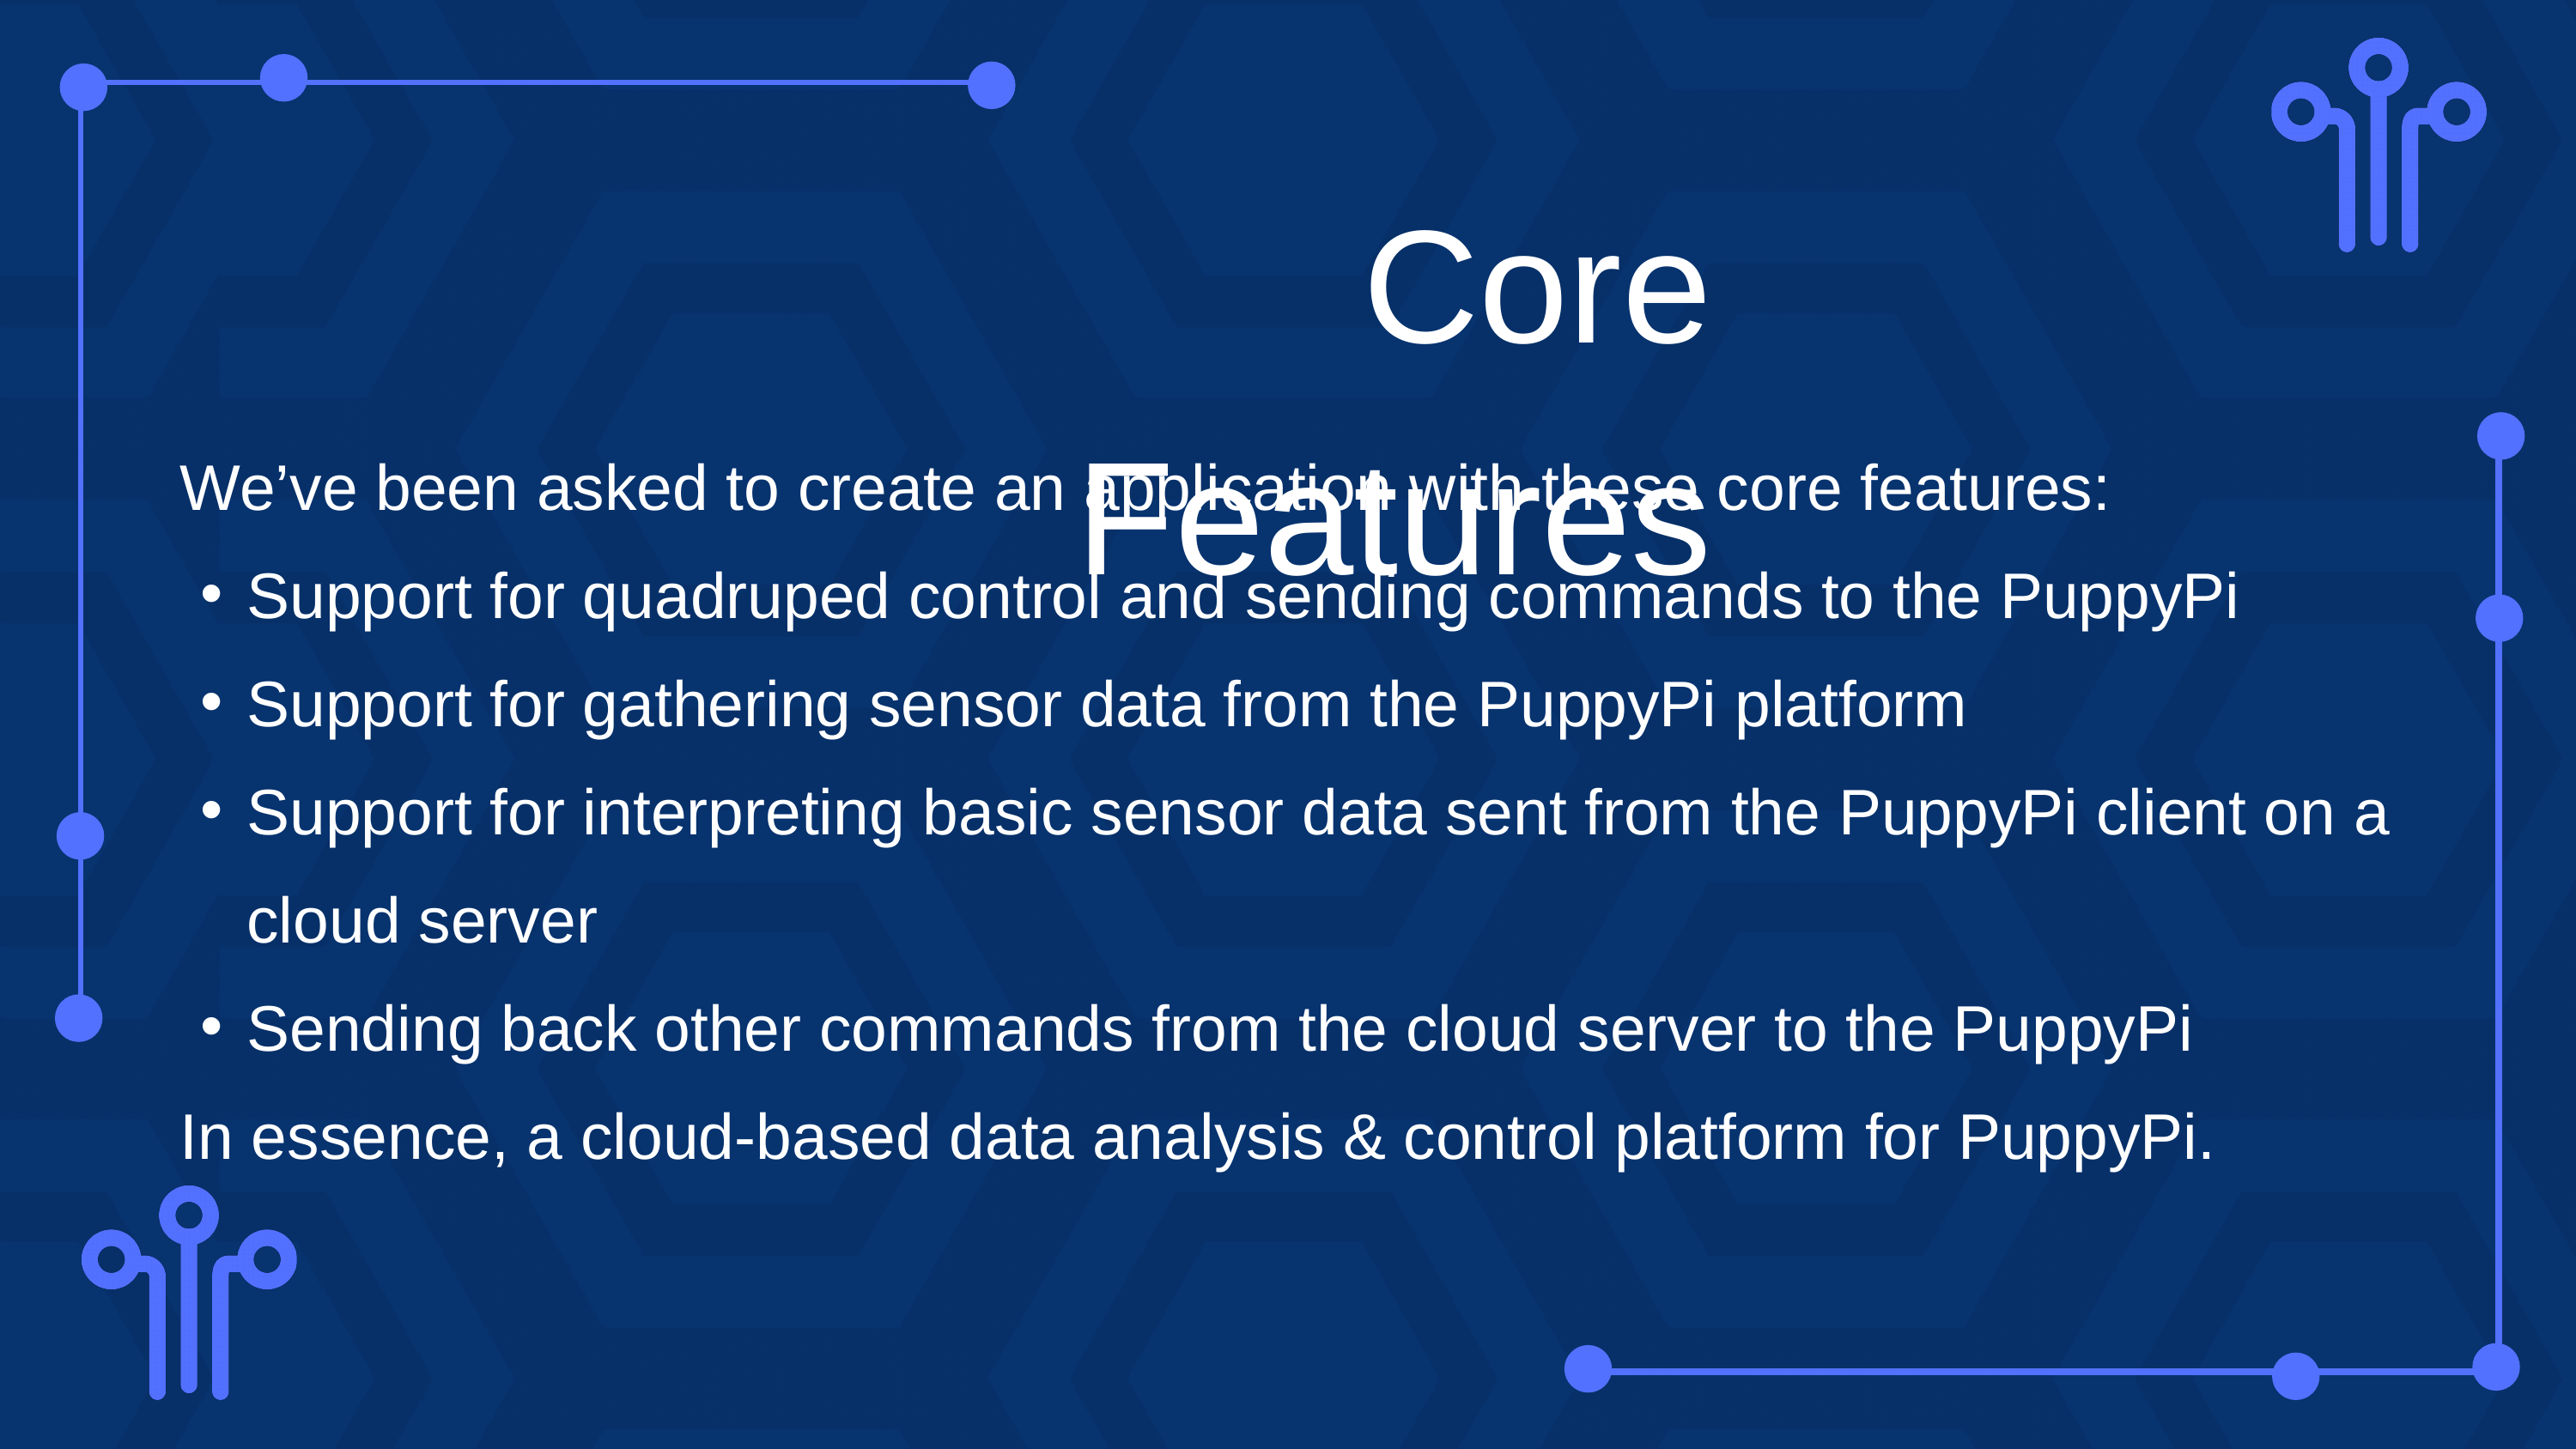

Core Features

We’ve been asked to create an application with these core features:
Support for quadruped control and sending commands to the PuppyPi
Support for gathering sensor data from the PuppyPi platform
Support for interpreting basic sensor data sent from the PuppyPi client on a cloud server
Sending back other commands from the cloud server to the PuppyPi
In essence, a cloud-based data analysis & control platform for PuppyPi.